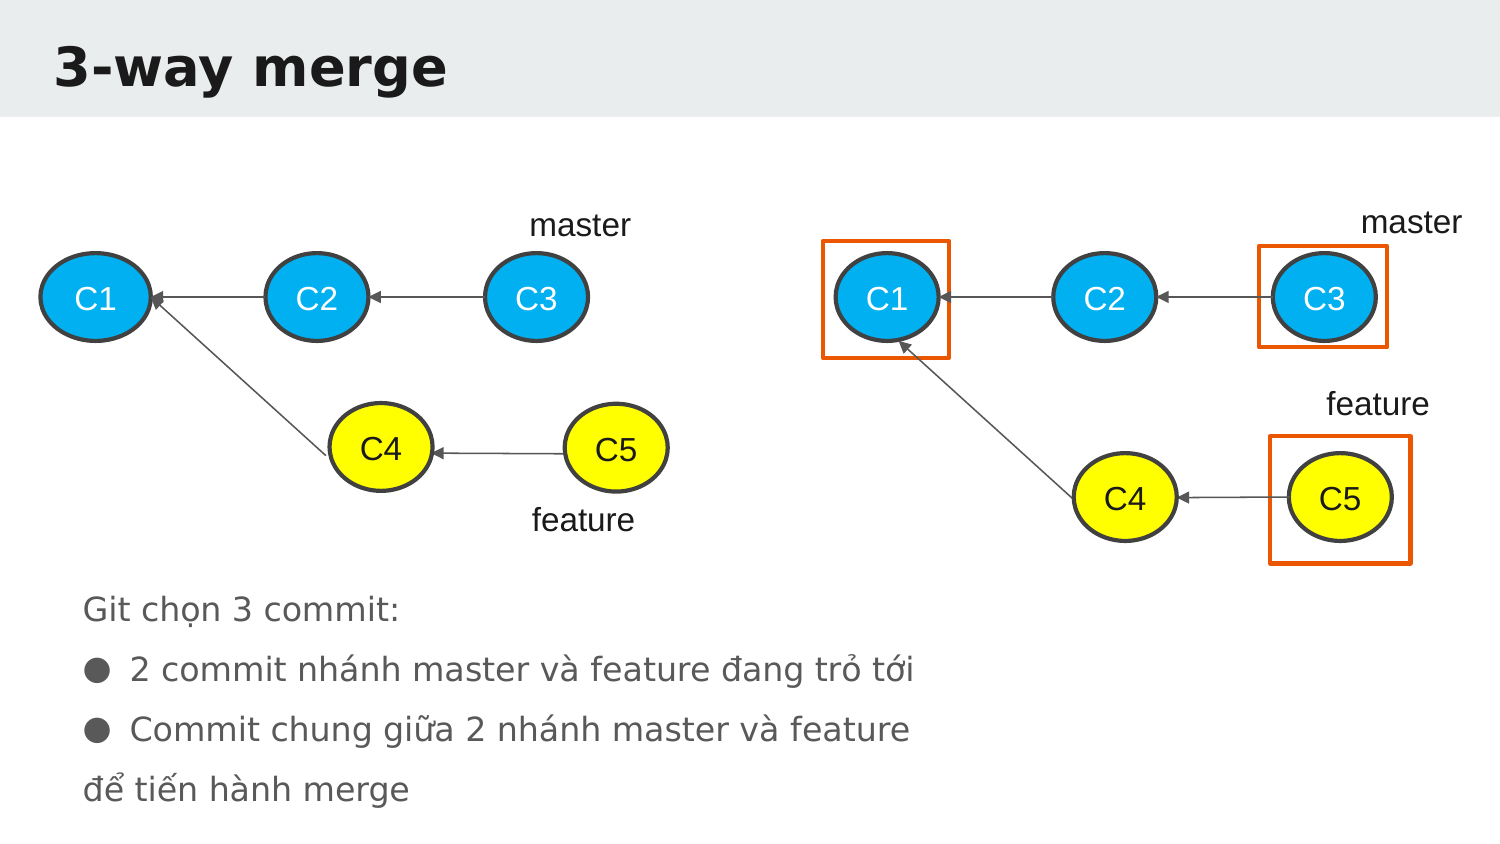

# 3-way merge
master
master

C1
C2
C3
C1
C2
C3
feature
C4
C5

C4
C5
feature
Git chọn 3 commit:
2 commit nhánh master và feature đang trỏ tới
Commit chung giữa 2 nhánh master và feature
để tiến hành merge